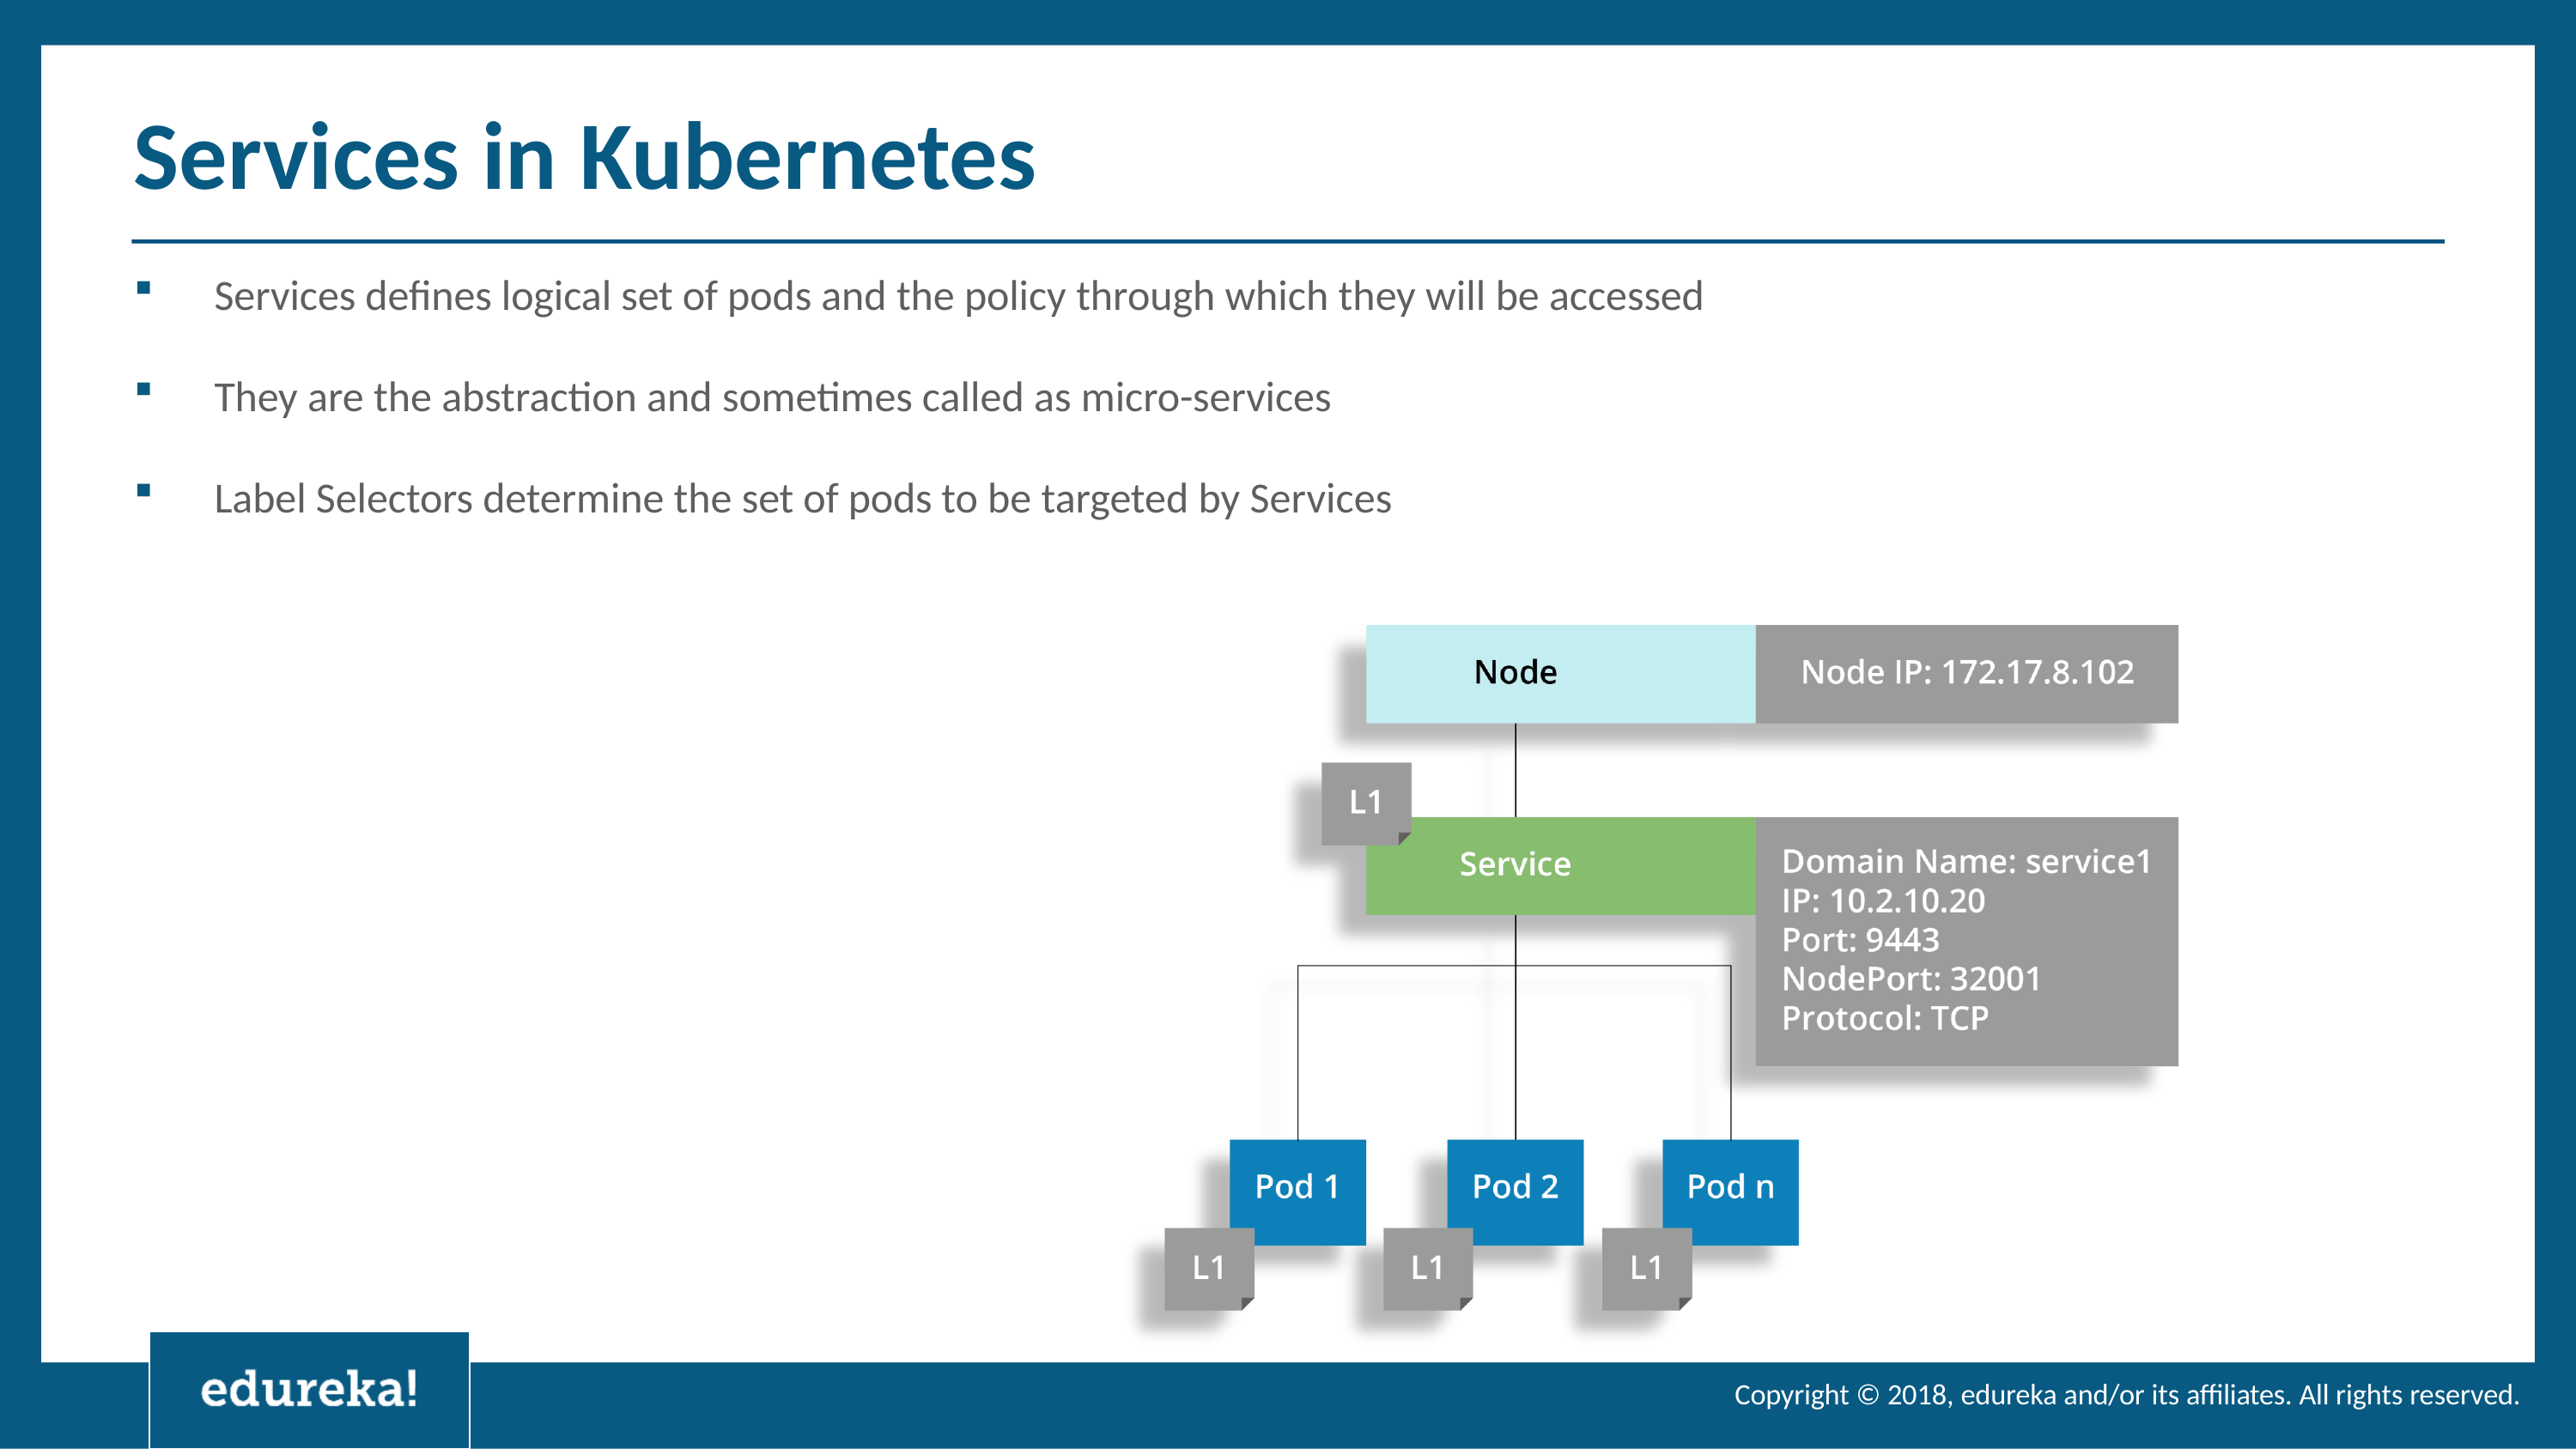

# Services in Kubernetes
Services defines logical set of pods and the policy through which they will be accessed

They are the abstraction and sometimes called as micro-services

Label Selectors determine the set of pods to be targeted by Services

Copyright © 2018, edureka and/or its affiliates. All rights reserved.